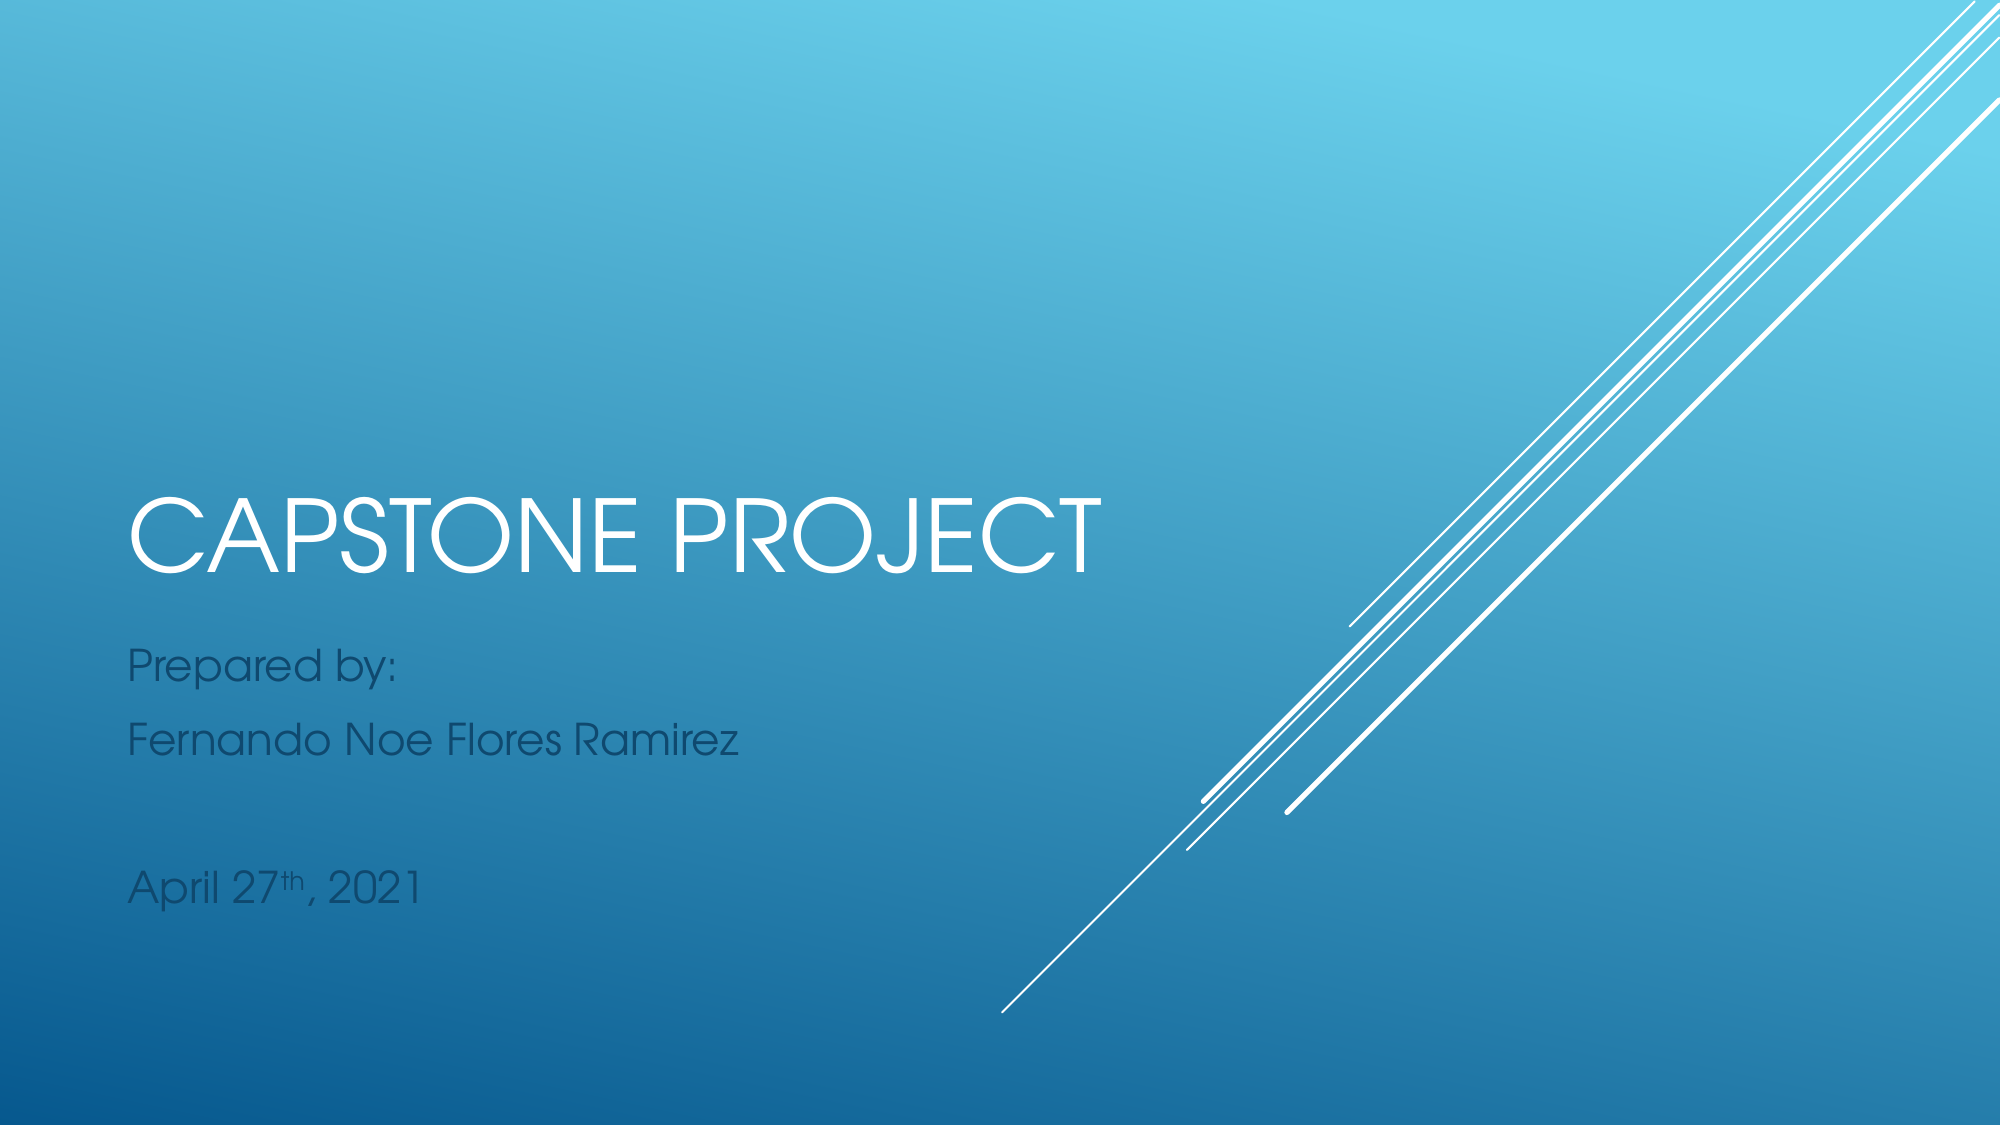

# Capstone project
Prepared by:
Fernando Noe Flores Ramirez

April 27th, 2021